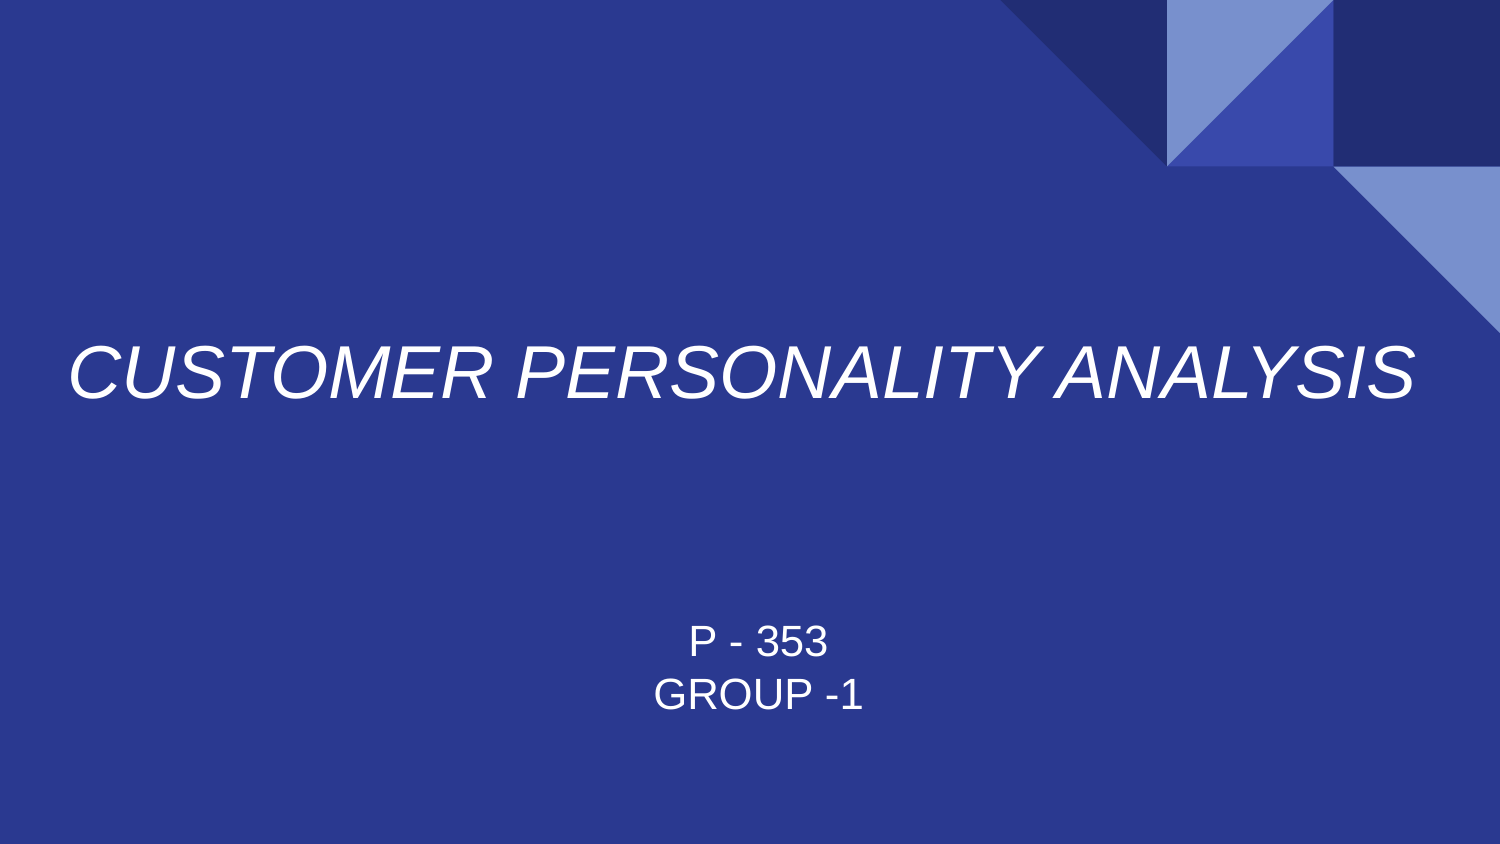

# CUSTOMER PERSONALITY ANALYSIS
P - 353
GROUP -1